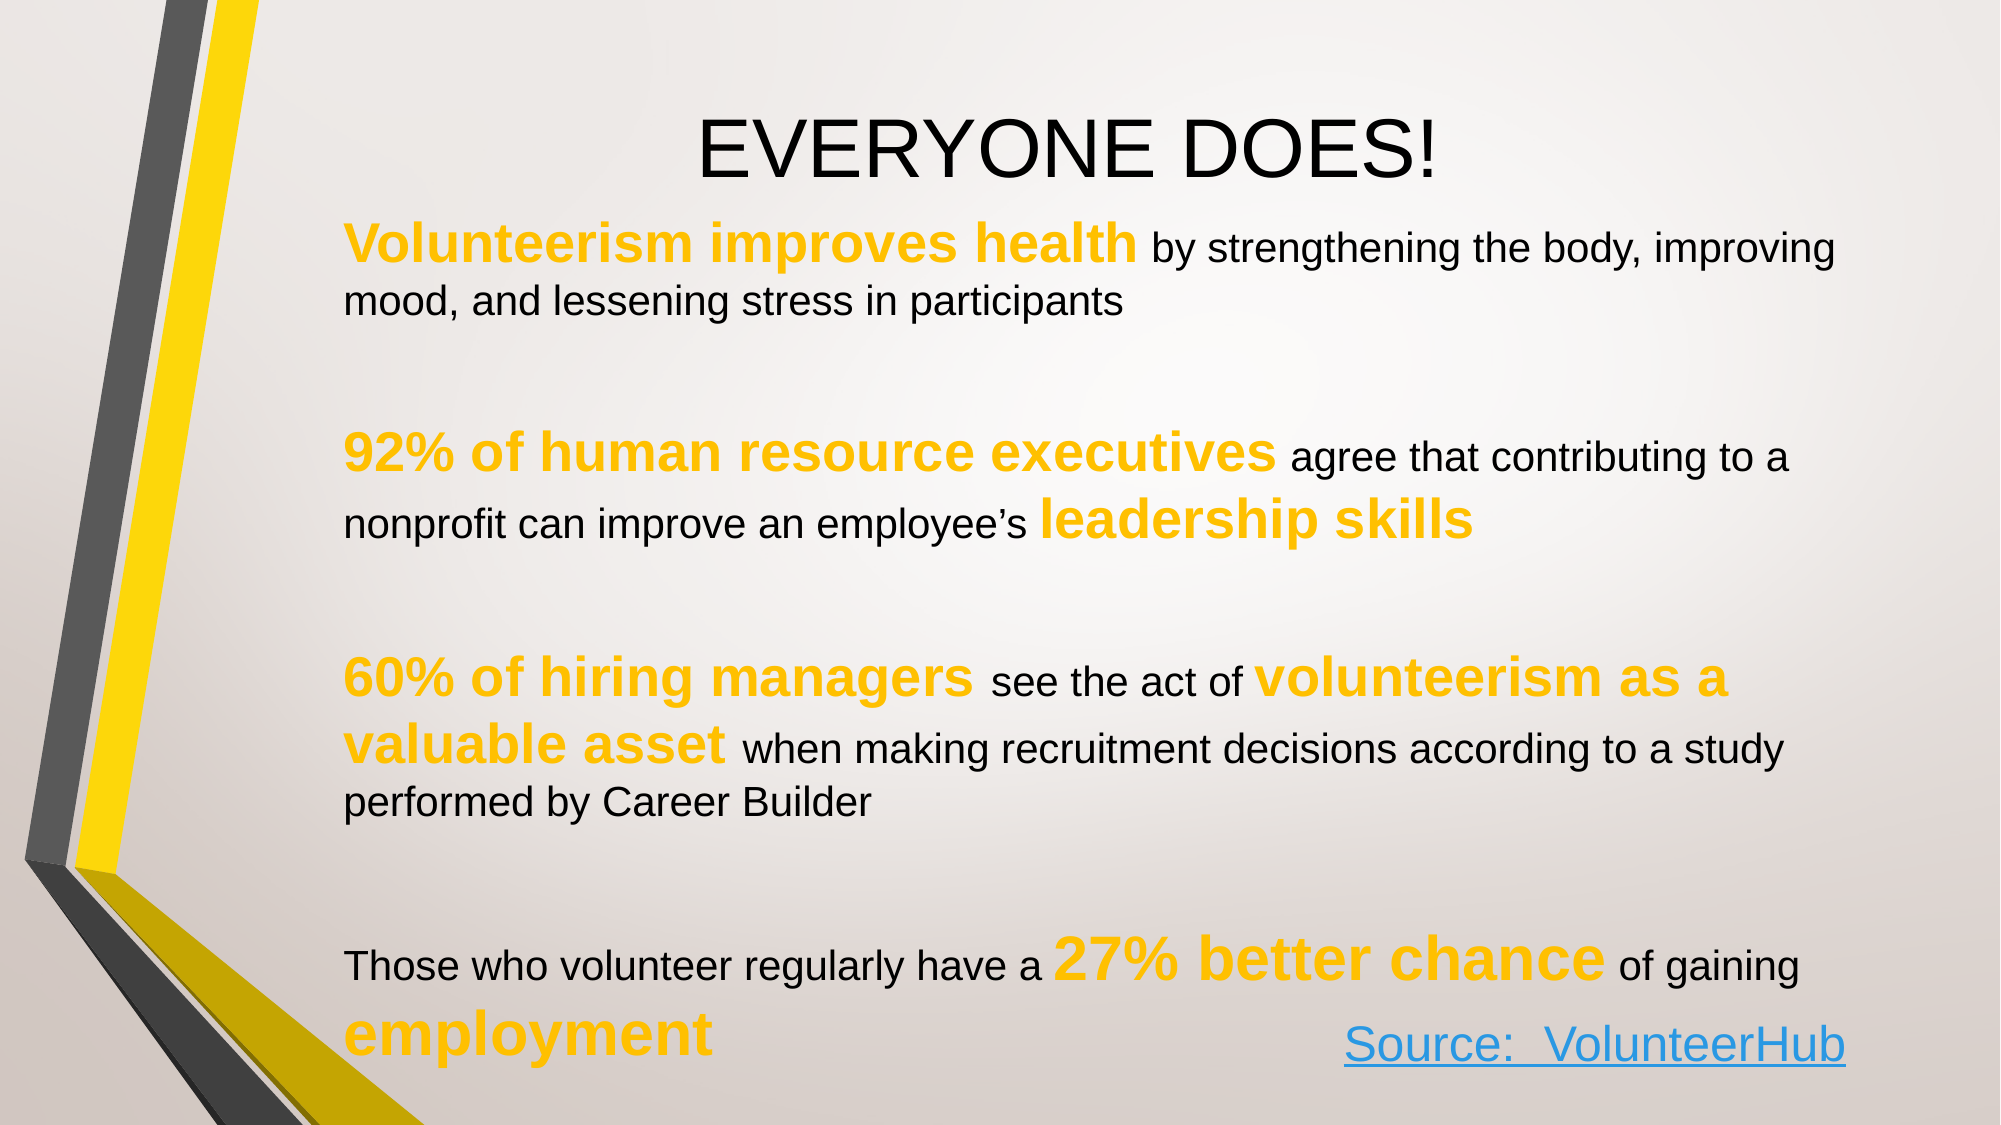

# EVERYONE DOES!
Volunteerism improves health by strengthening the body, improving mood, and lessening stress in participants

92% of human resource executives agree that contributing to a nonprofit can improve an employee’s leadership skills

60% of hiring managers see the act of volunteerism as a valuable asset when making recruitment decisions according to a study performed by Career Builder

Those who volunteer regularly have a 27% better chance of gaining employment
Source:  VolunteerHub